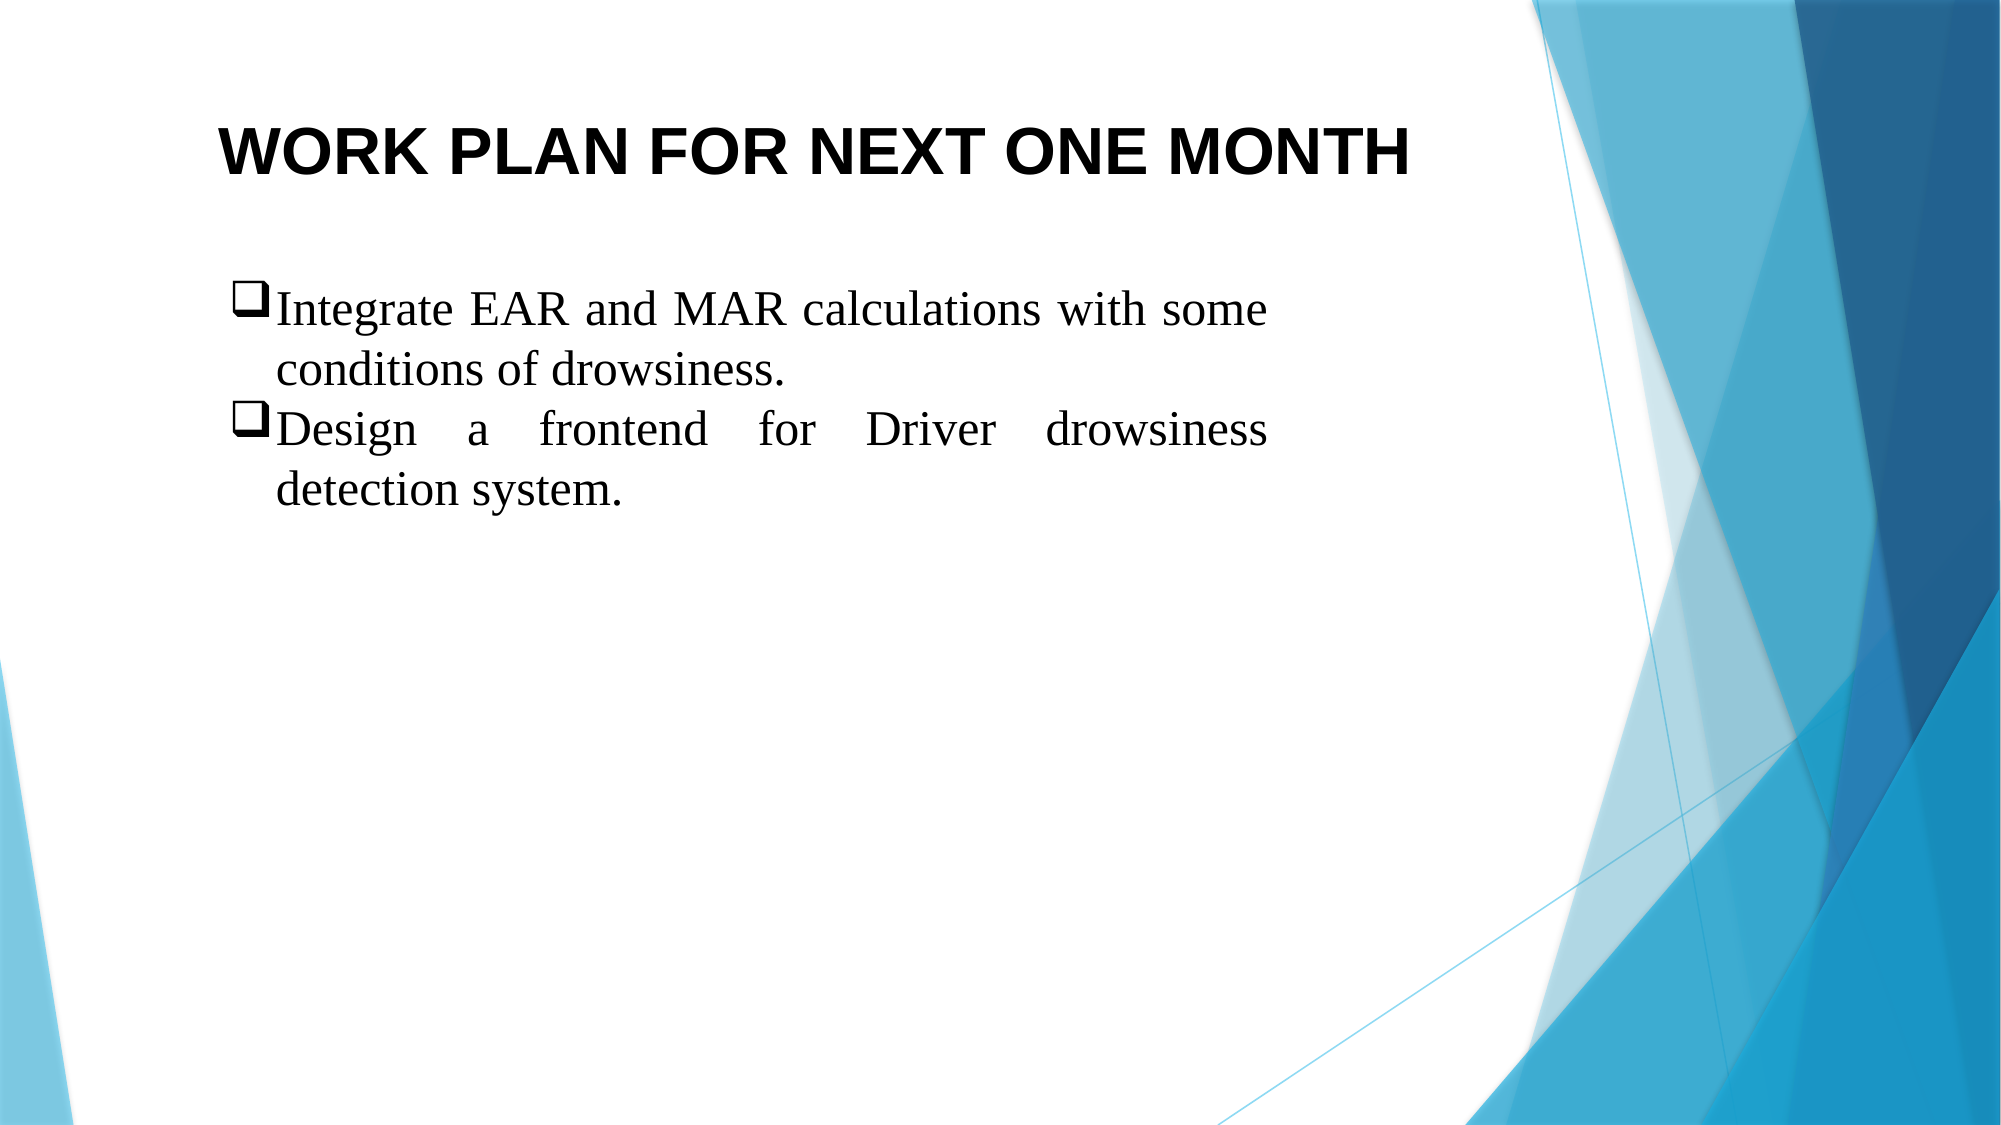

# WORK PLAN FOR NEXT ONE MONTH
Integrate EAR and MAR calculations with some conditions of drowsiness.
Design a frontend for Driver drowsiness detection system.